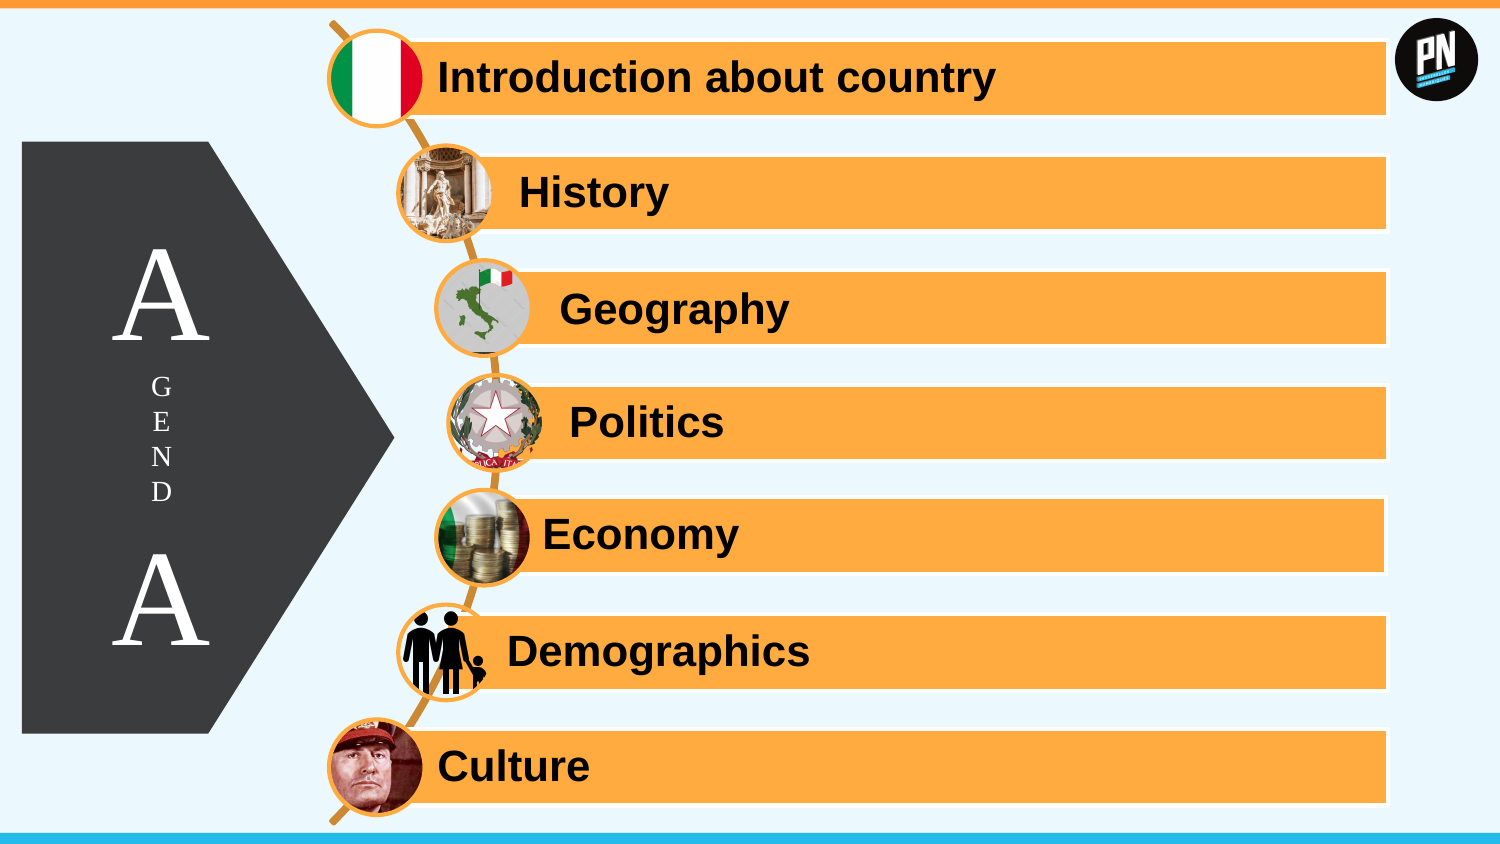

Introduction about country
A
G
E
N
D
A

 History

 Geography

 Politics

Economy

Demographics

Culture